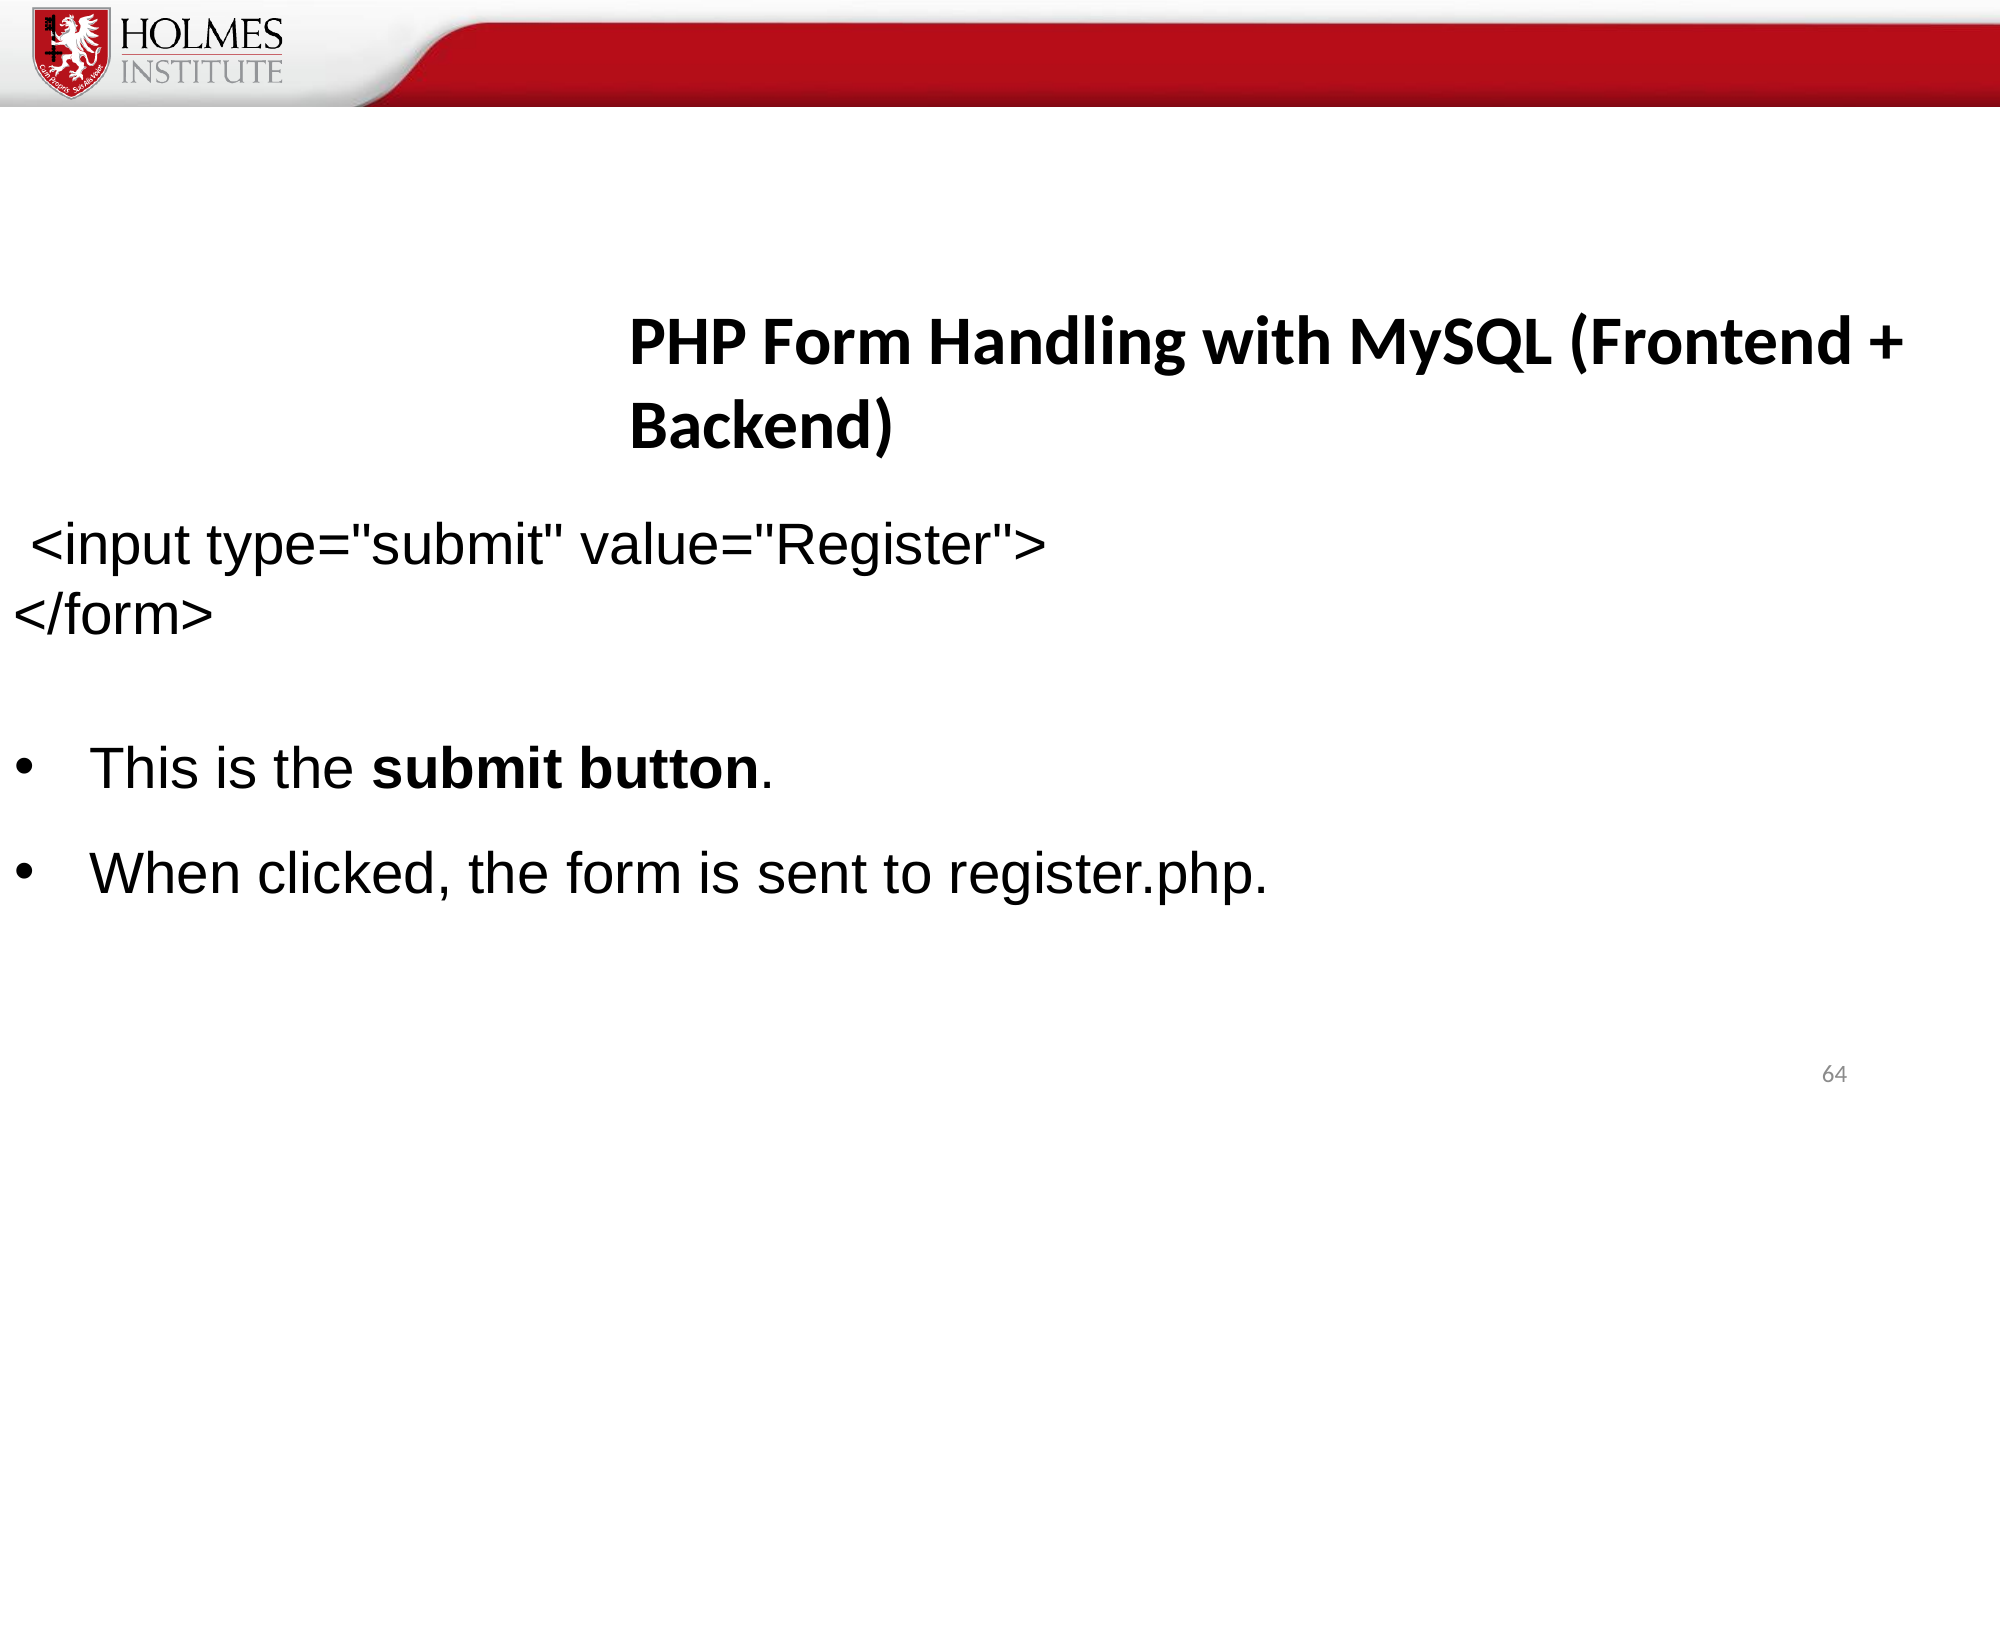

# PHP Form Handling with MySQL (Frontend + Backend)
 <input type="submit" value="Register">
</form>
This is the submit button.
When clicked, the form is sent to register.php.
64